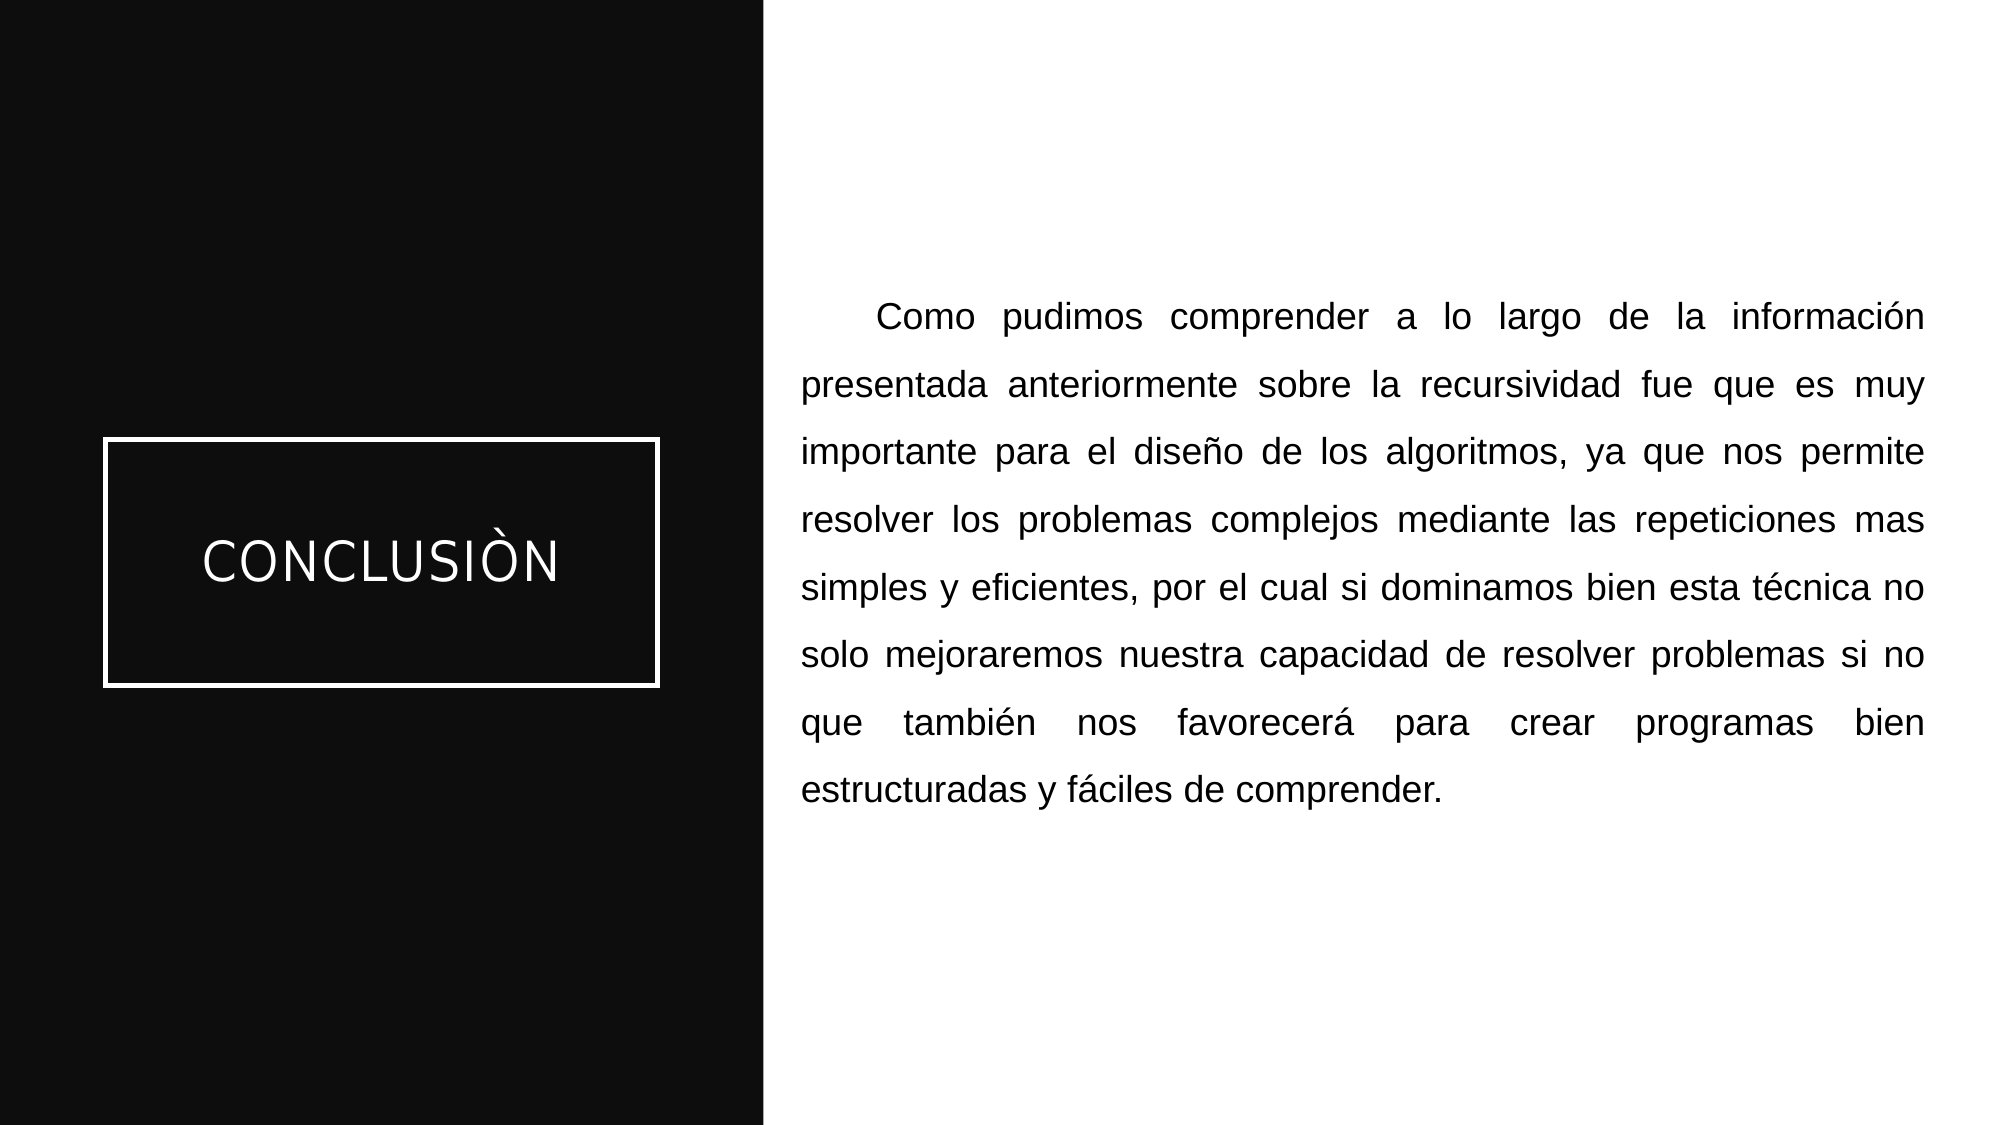

Como pudimos comprender a lo largo de la información presentada anteriormente sobre la recursividad fue que es muy importante para el diseño de los algoritmos, ya que nos permite resolver los problemas complejos mediante las repeticiones mas simples y eficientes, por el cual si dominamos bien esta técnica no solo mejoraremos nuestra capacidad de resolver problemas si no que también nos favorecerá para crear programas bien estructuradas y fáciles de comprender.
# CONCLUSIÒN